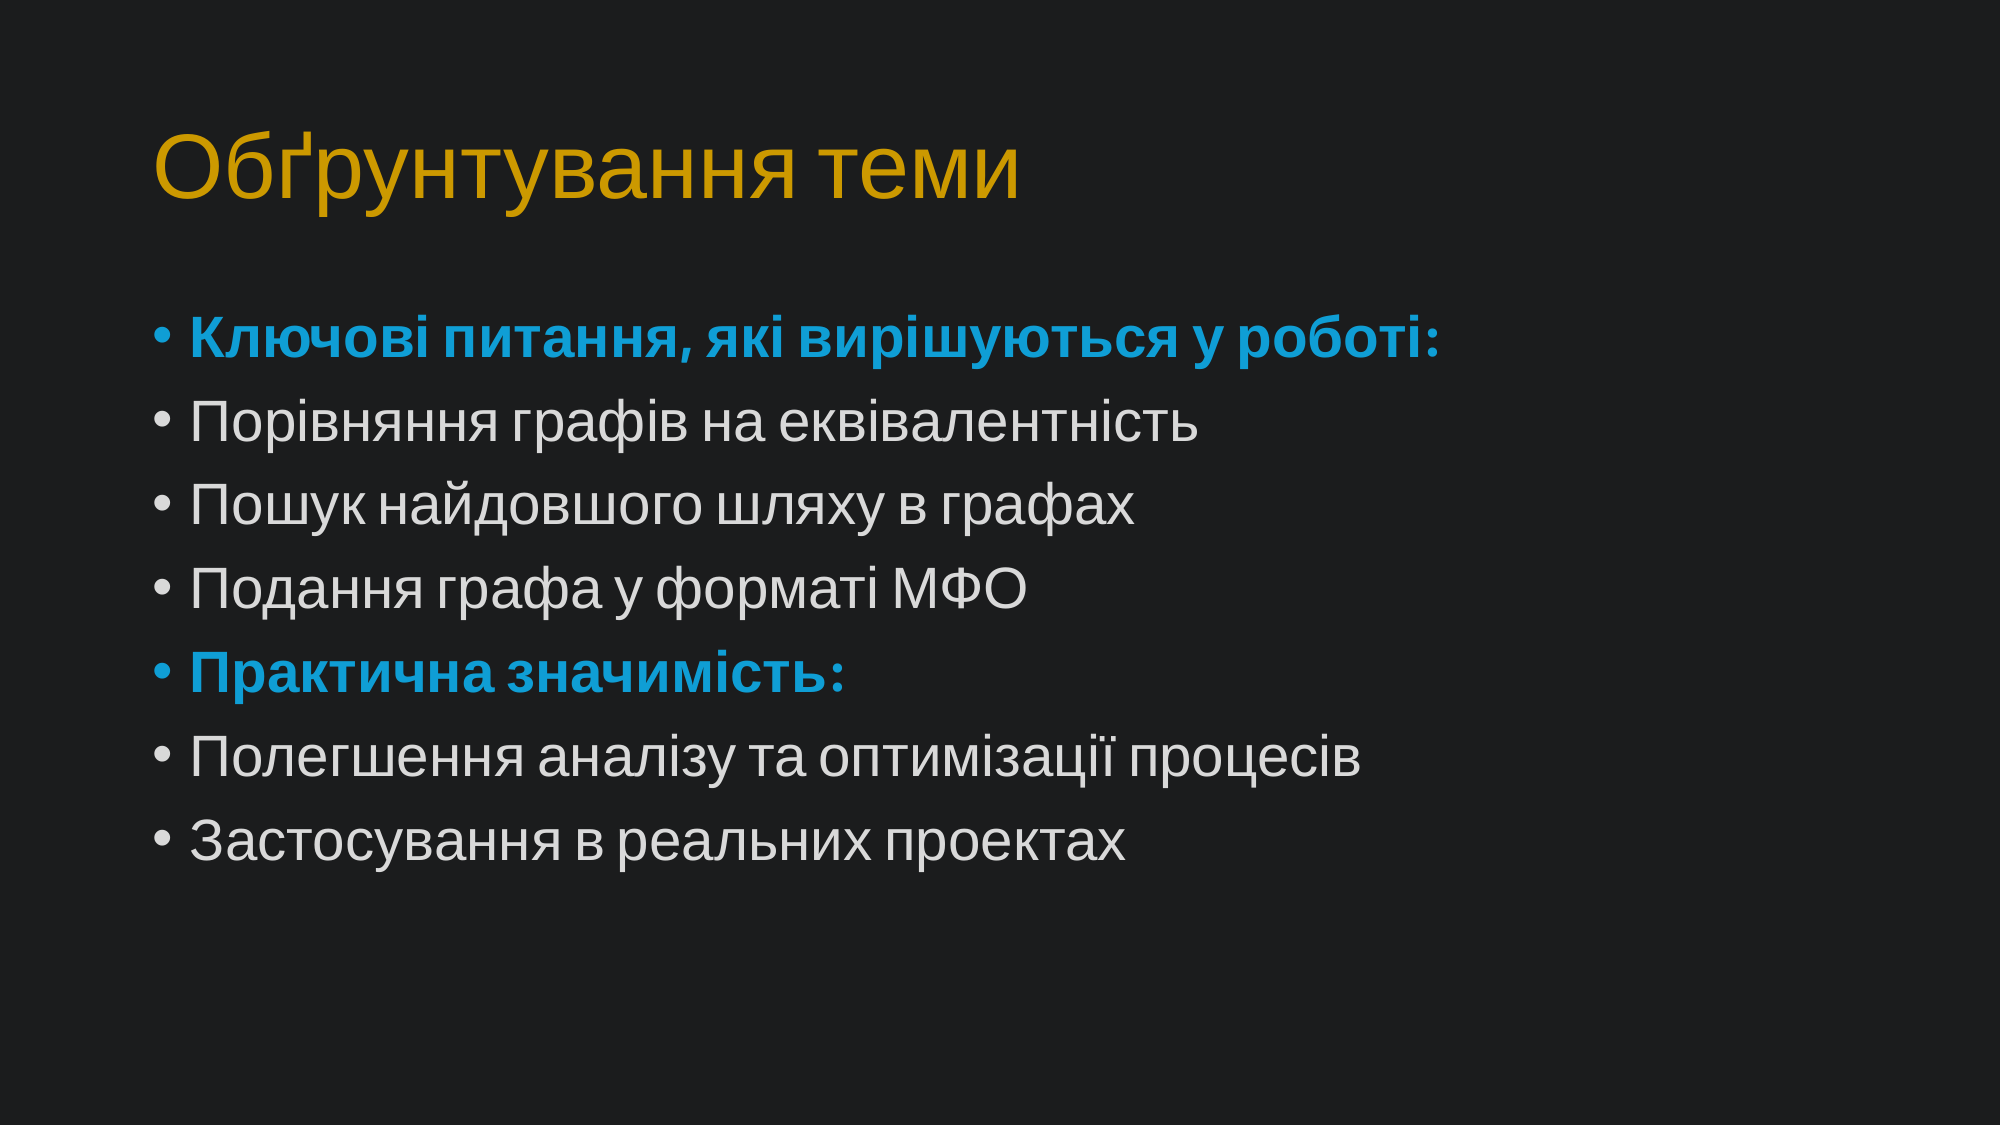

# Обґрунтування теми
Ключові питання, які вирішуються у роботі:
Порівняння графів на еквівалентність
Пошук найдовшого шляху в графах
Подання графа у форматі МФО
Практична значимість:
Полегшення аналізу та оптимізації процесів
Застосування в реальних проектах